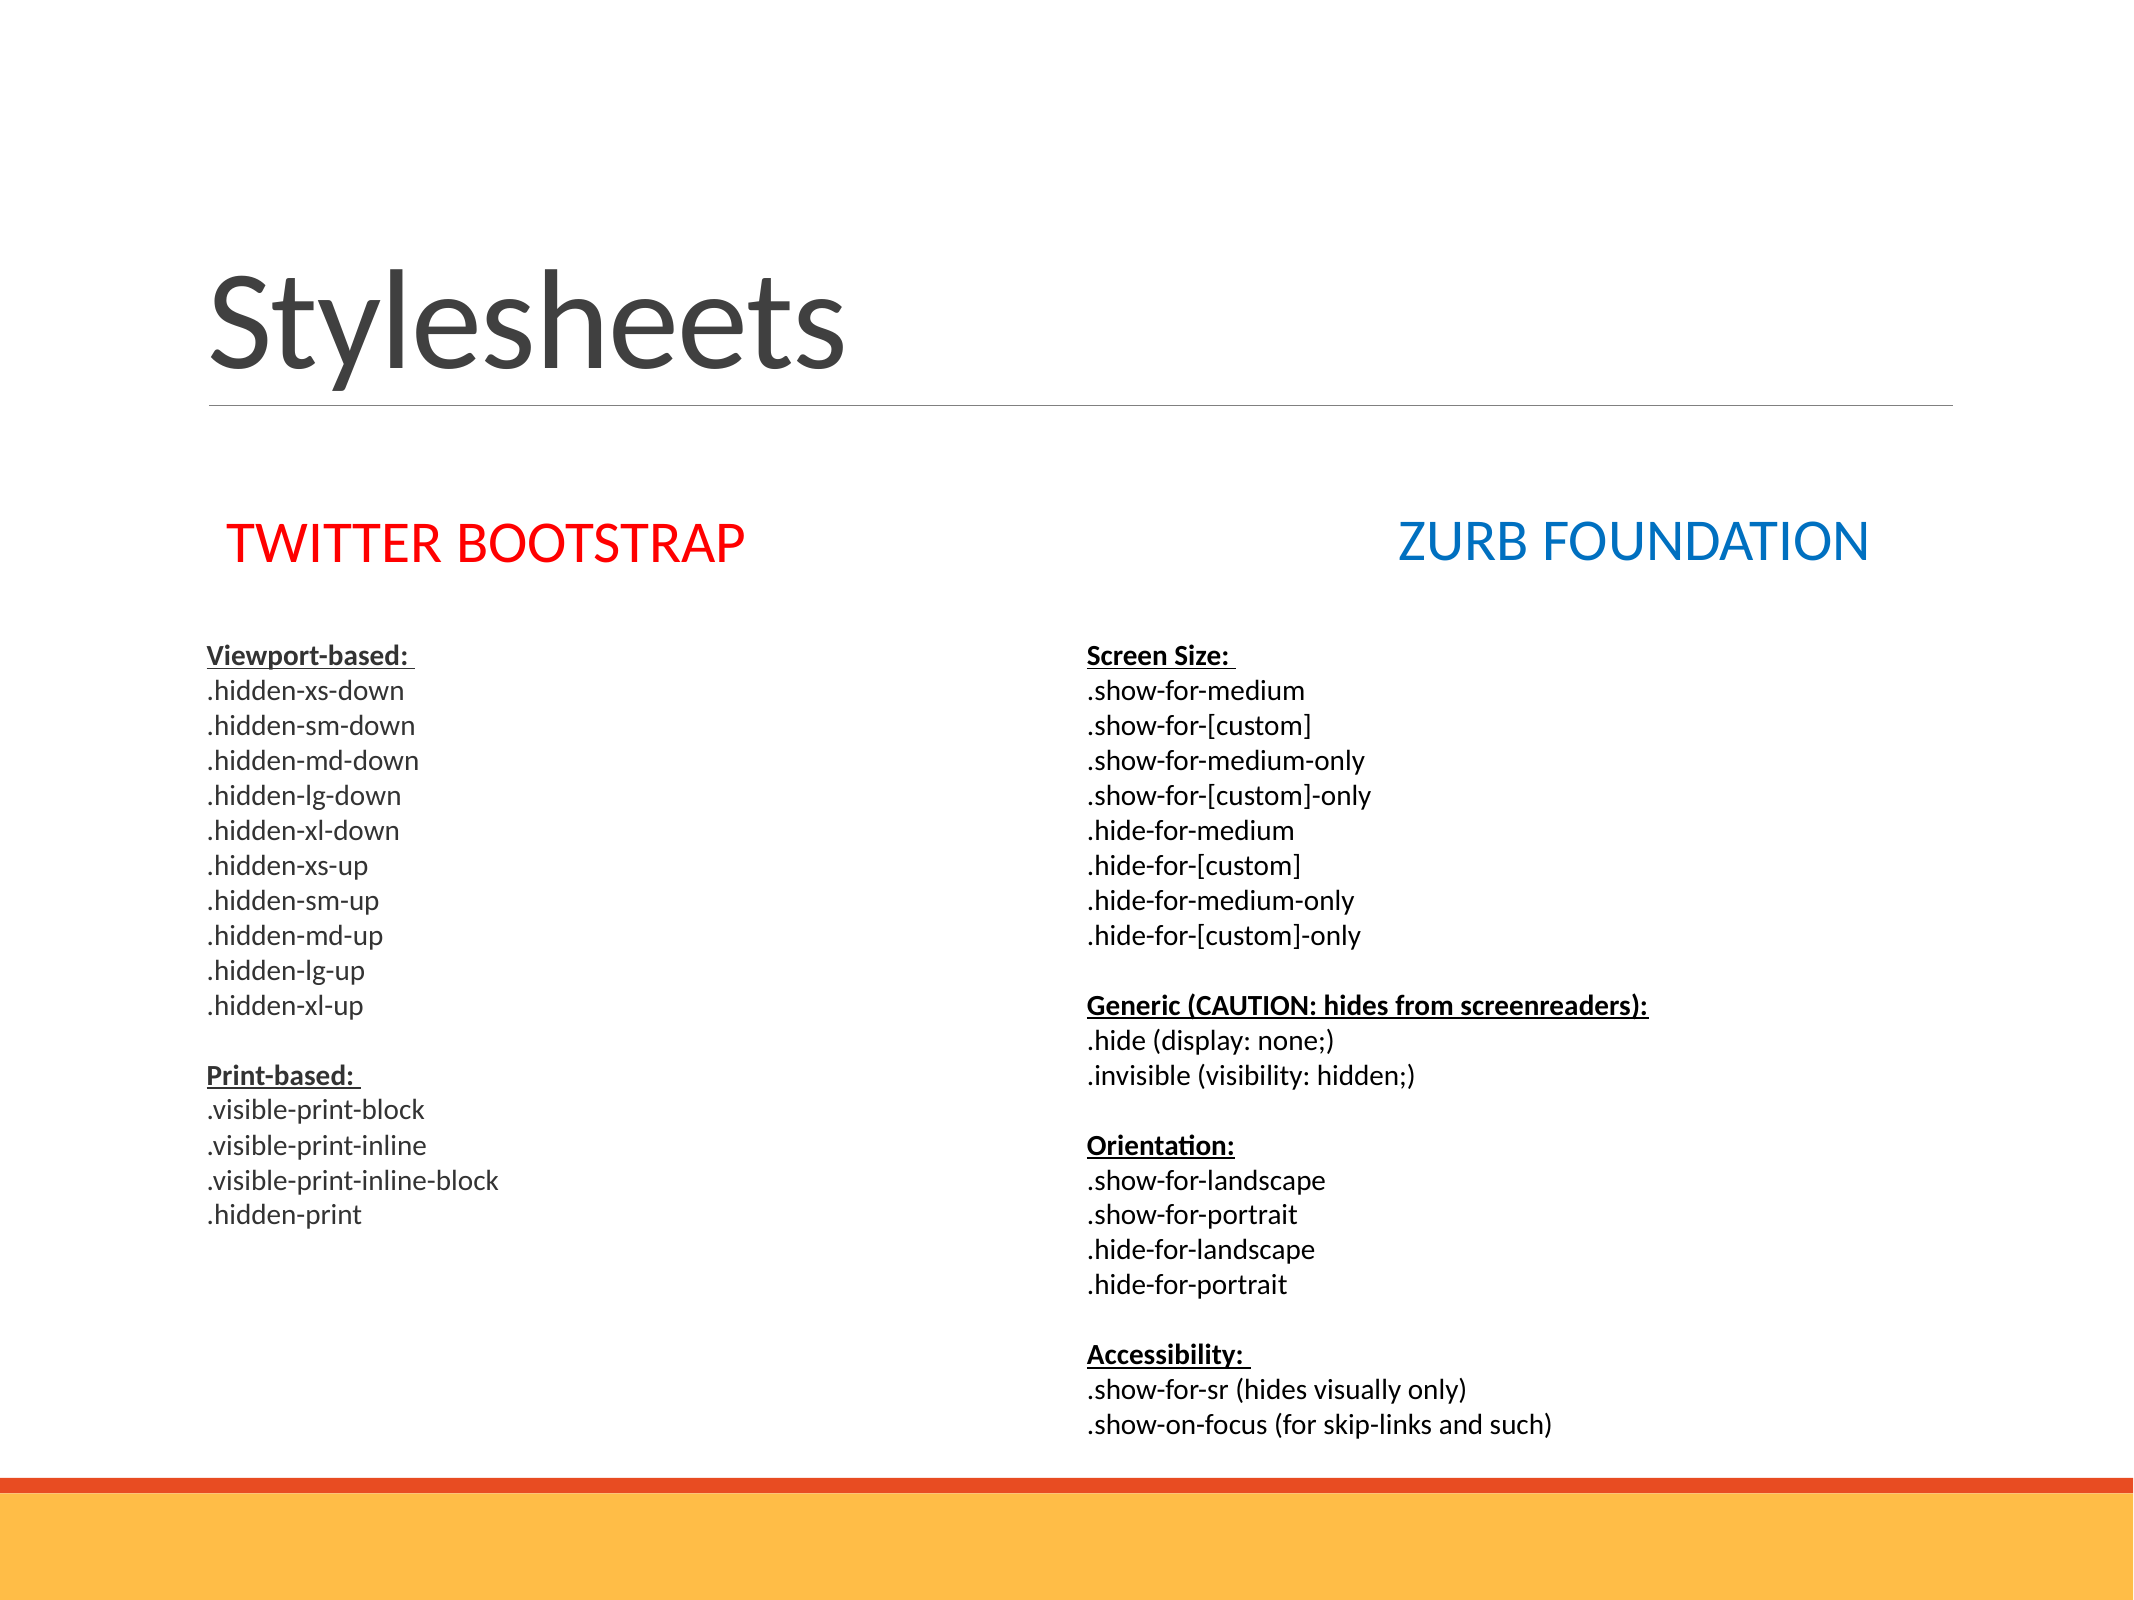

# Stylesheets
Twitter Bootstrap
Zurb Foundation
Viewport-based:
.hidden-xs-down
.hidden-sm-down
.hidden-md-down
.hidden-lg-down
.hidden-xl-down
.hidden-xs-up
.hidden-sm-up
.hidden-md-up
.hidden-lg-up
.hidden-xl-up

Print-based:
.visible-print-block
.visible-print-inline
.visible-print-inline-block
.hidden-print
Screen Size:
.show-for-medium
.show-for-[custom]
.show-for-medium-only
.show-for-[custom]-only
.hide-for-medium
.hide-for-[custom]
.hide-for-medium-only
.hide-for-[custom]-only

Generic (CAUTION: hides from screenreaders):
.hide (display: none;)
.invisible (visibility: hidden;)

Orientation:
.show-for-landscape
.show-for-portrait
.hide-for-landscape
.hide-for-portrait

Accessibility:
.show-for-sr (hides visually only)
.show-on-focus (for skip-links and such)